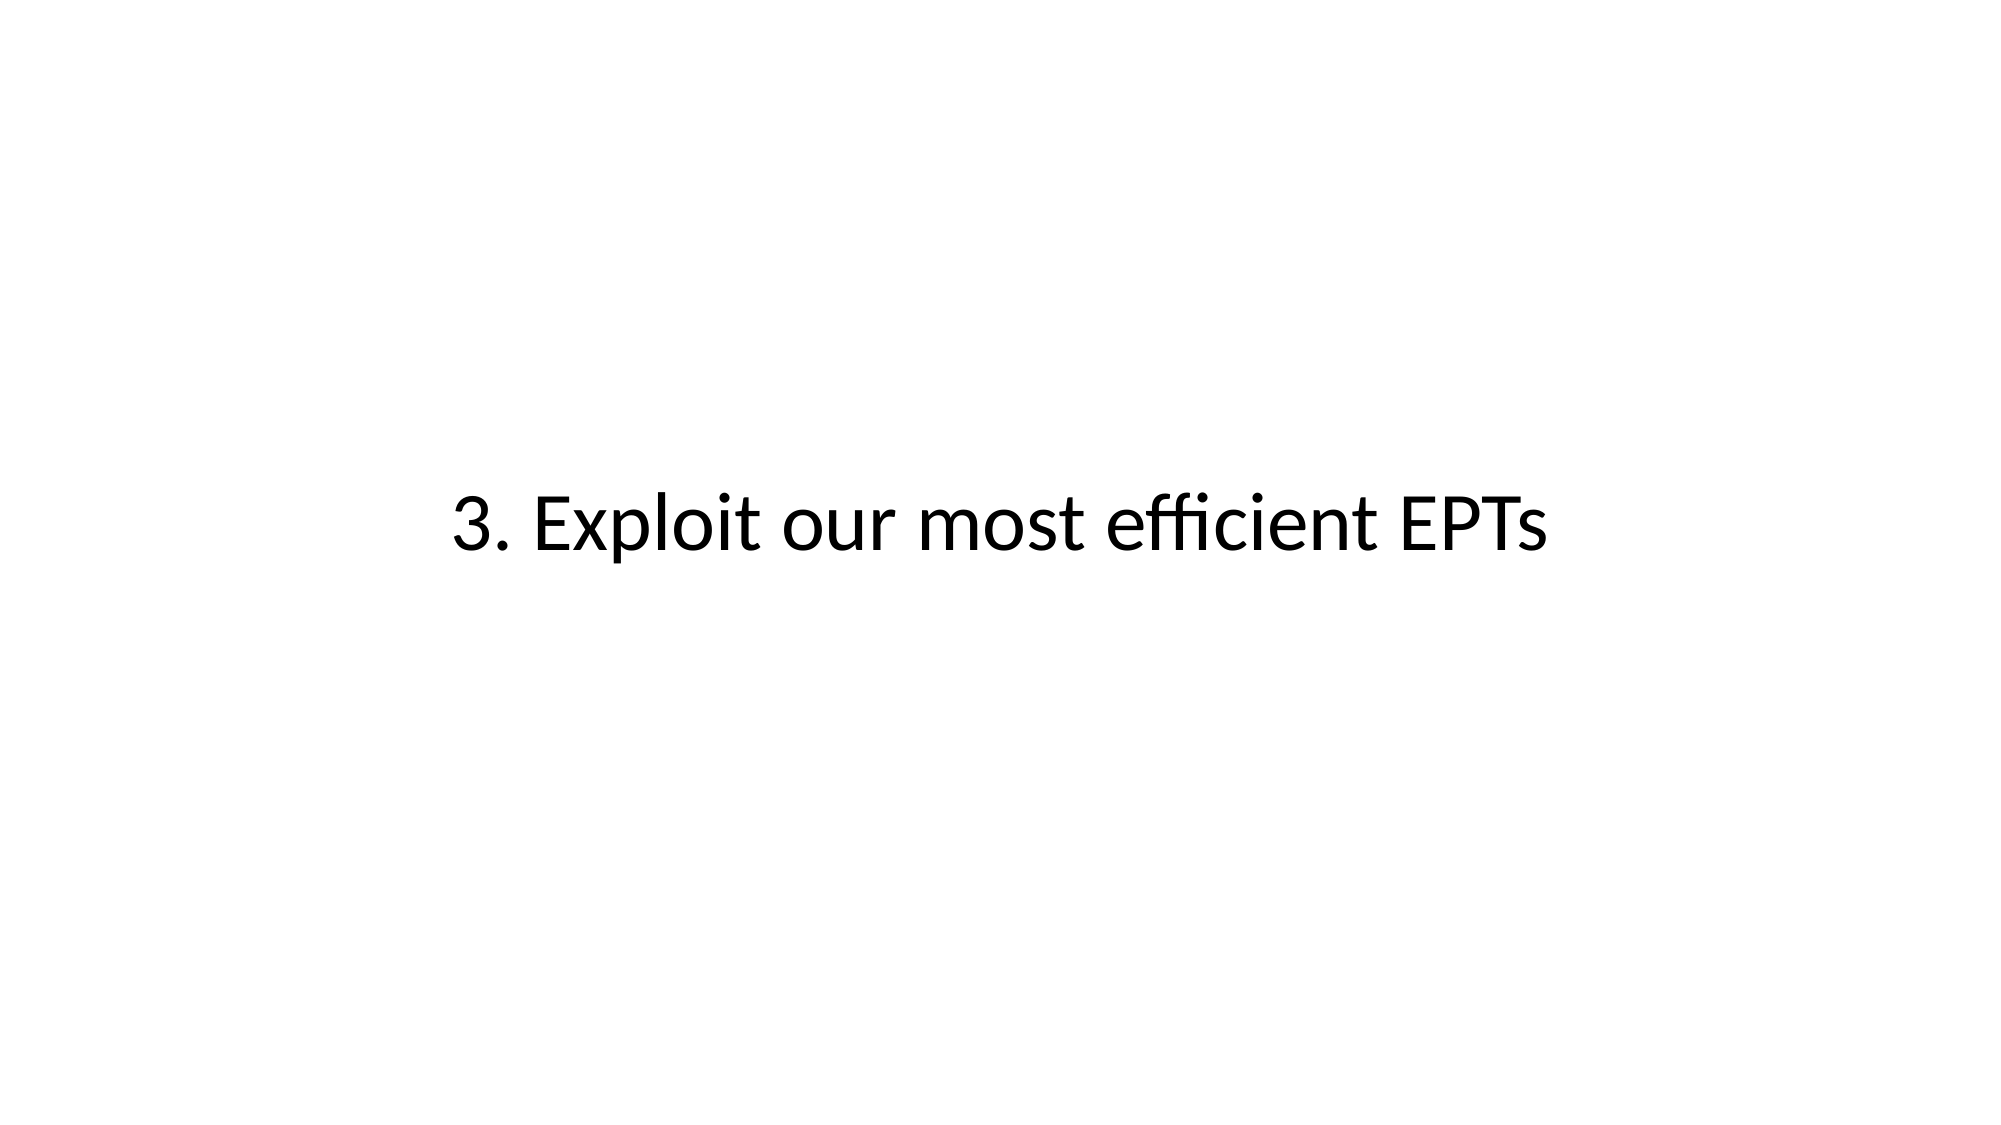

# 3. Exploit our most efficient EPTs